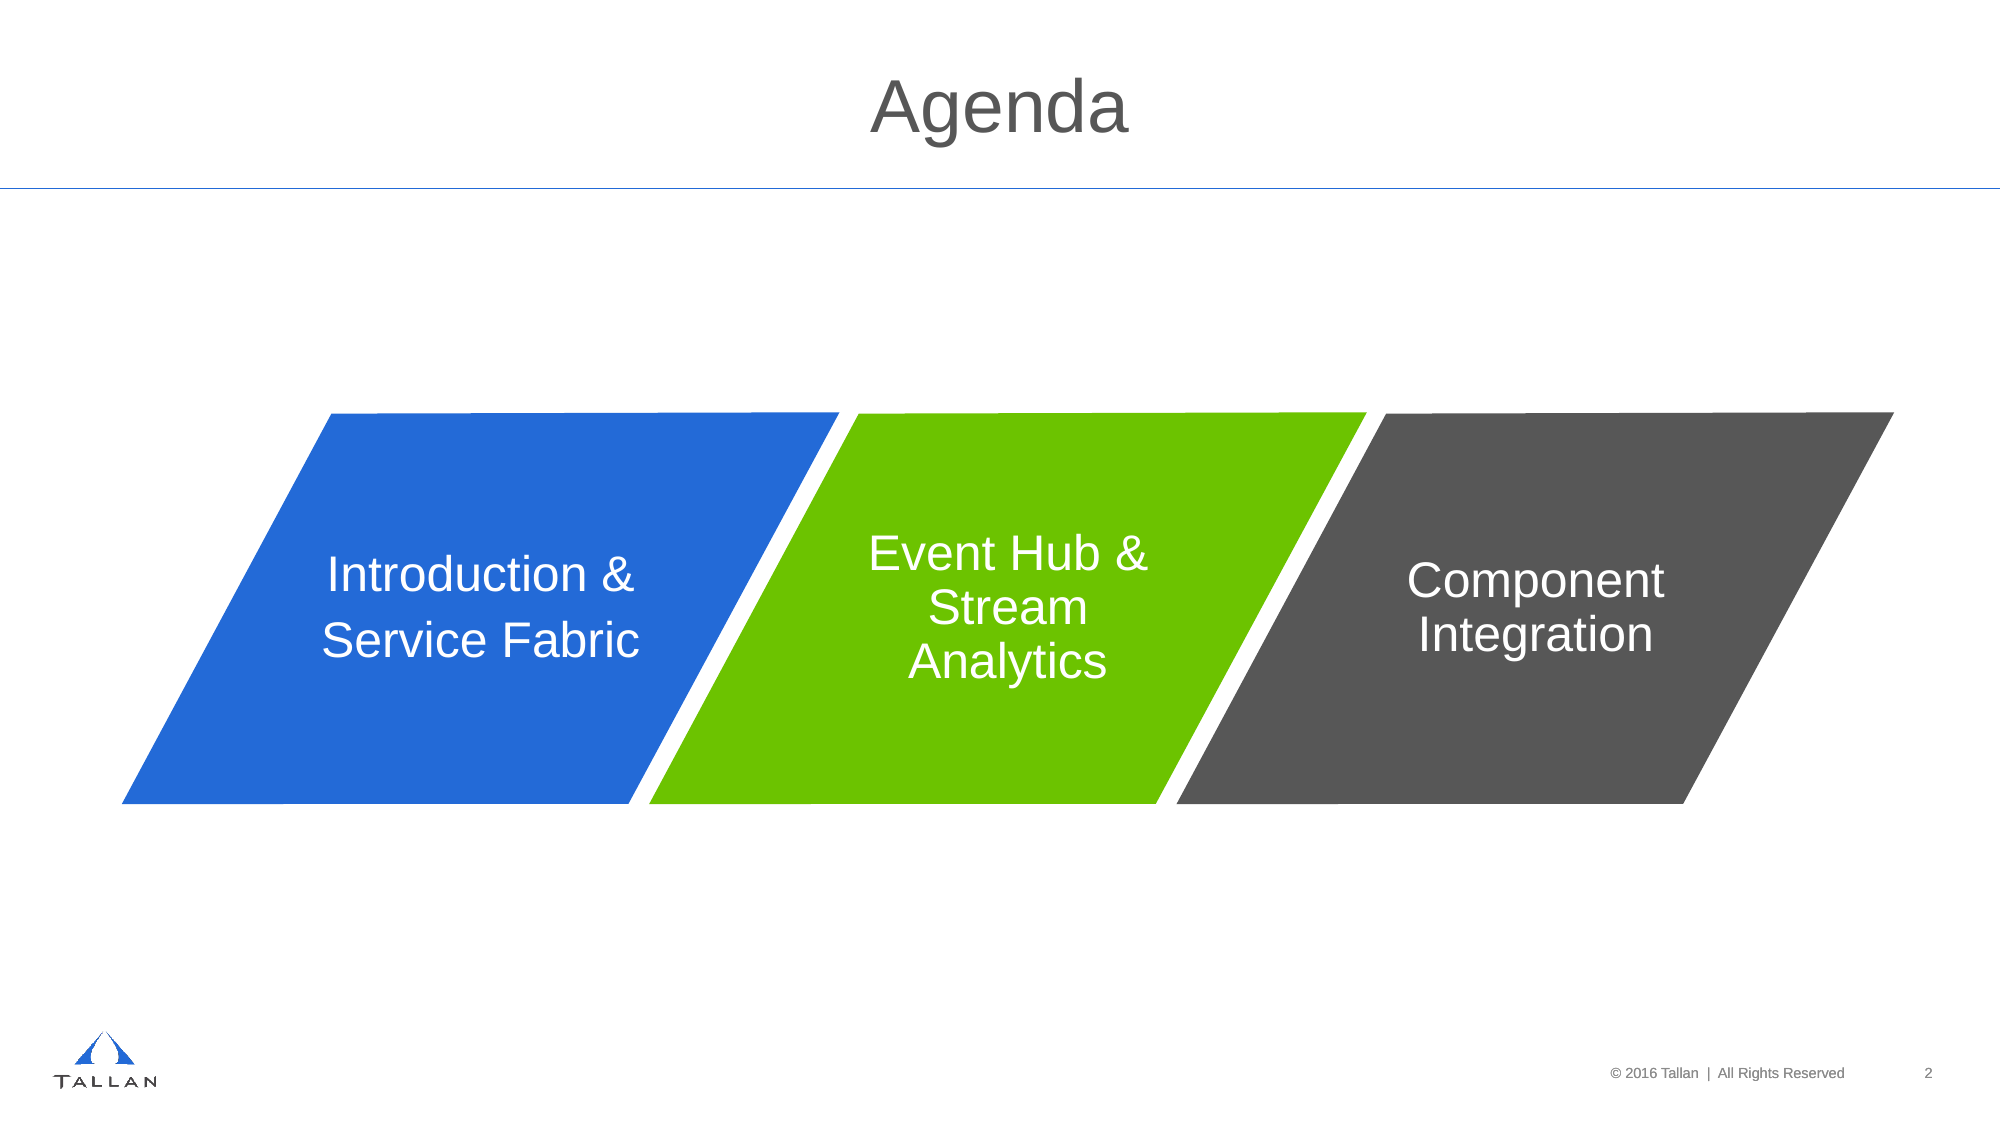

# Agenda
Introduction &
Service Fabric
Event Hub & Stream Analytics
Component Integration